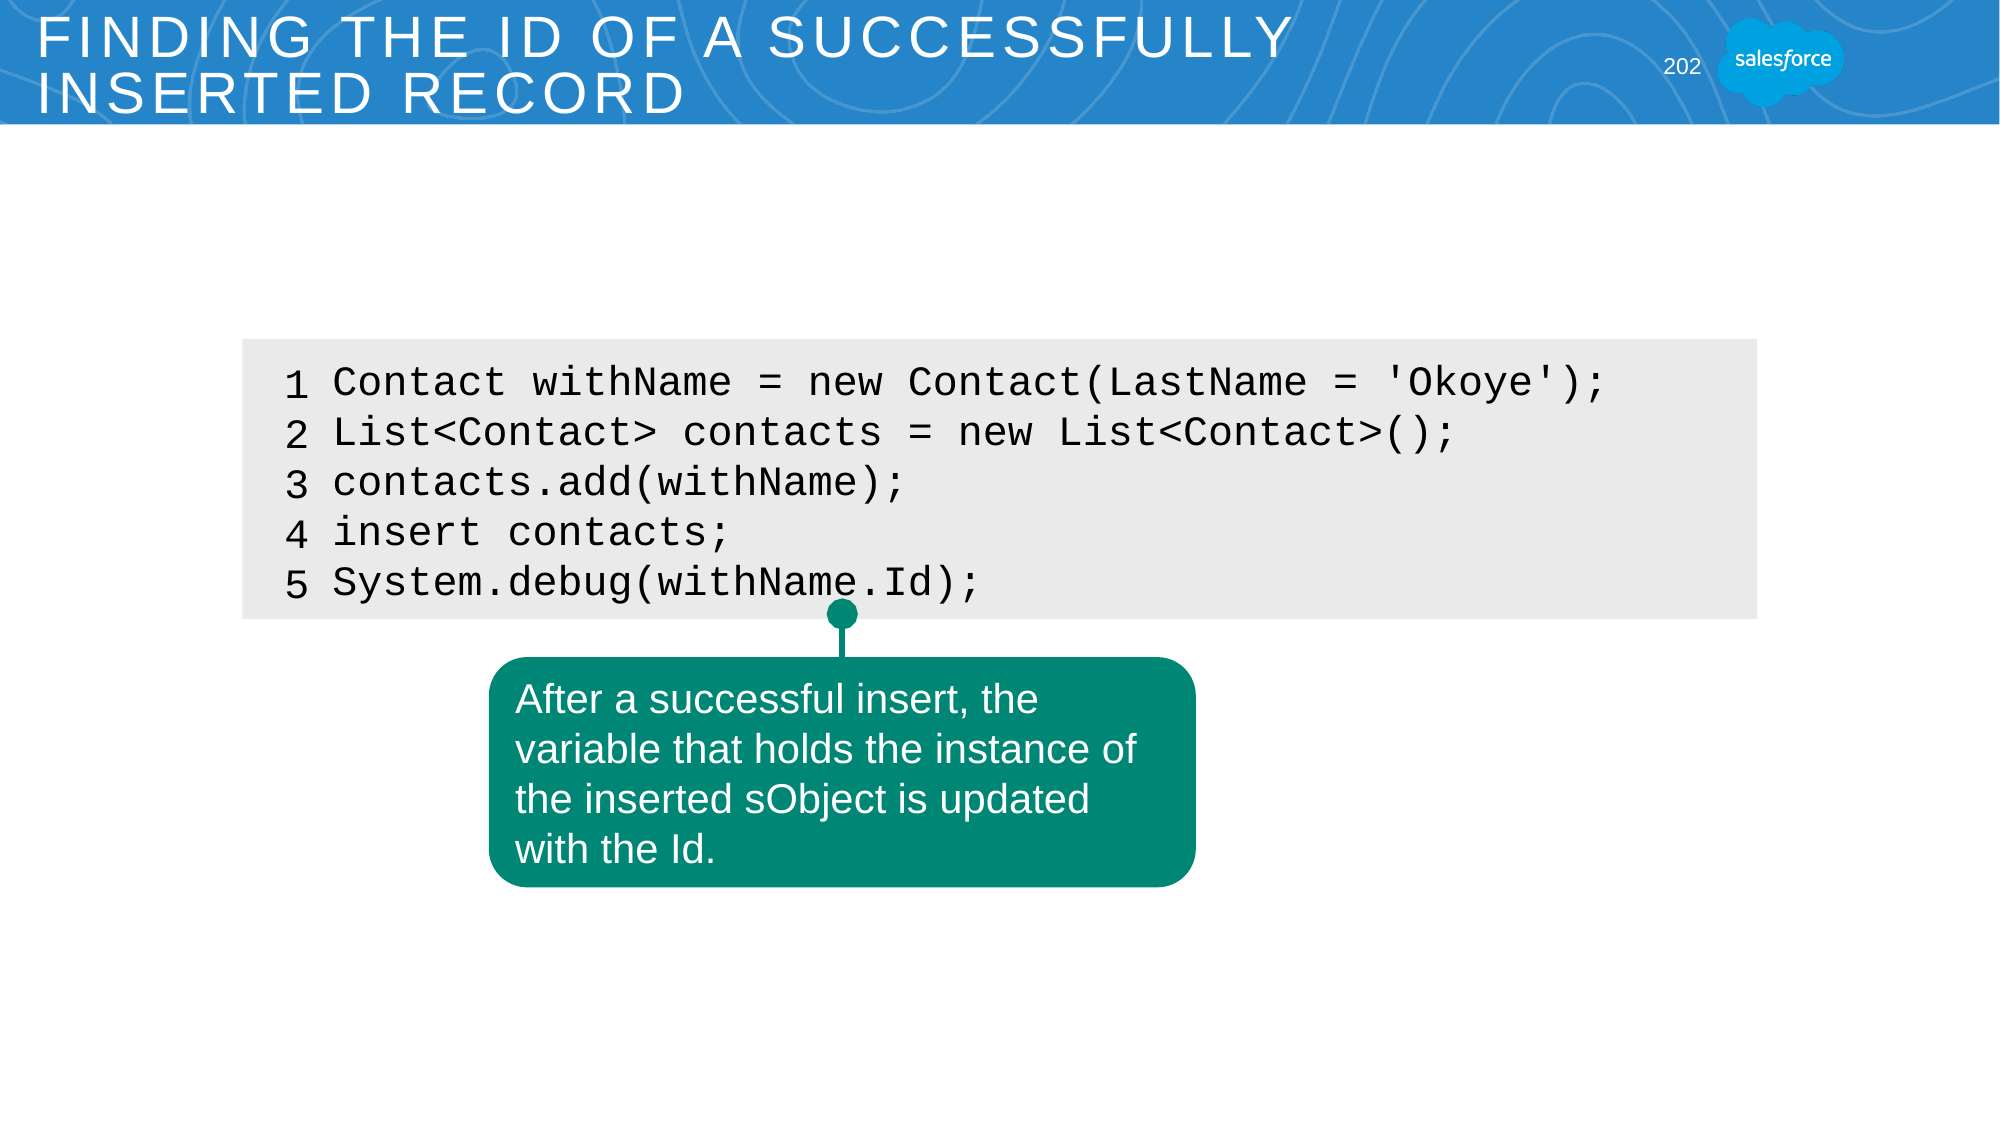

# Finding the Id of a Successfully Inserted Record
202
Contact withName = new Contact(LastName = 'Okoye');
List<Contact> contacts = new List<Contact>();
contacts.add(withName);
insert contacts;
System.debug(withName.Id);
1
2
3
4
5
After a successful insert, the variable that holds the instance of the inserted sObject is updated with the Id.